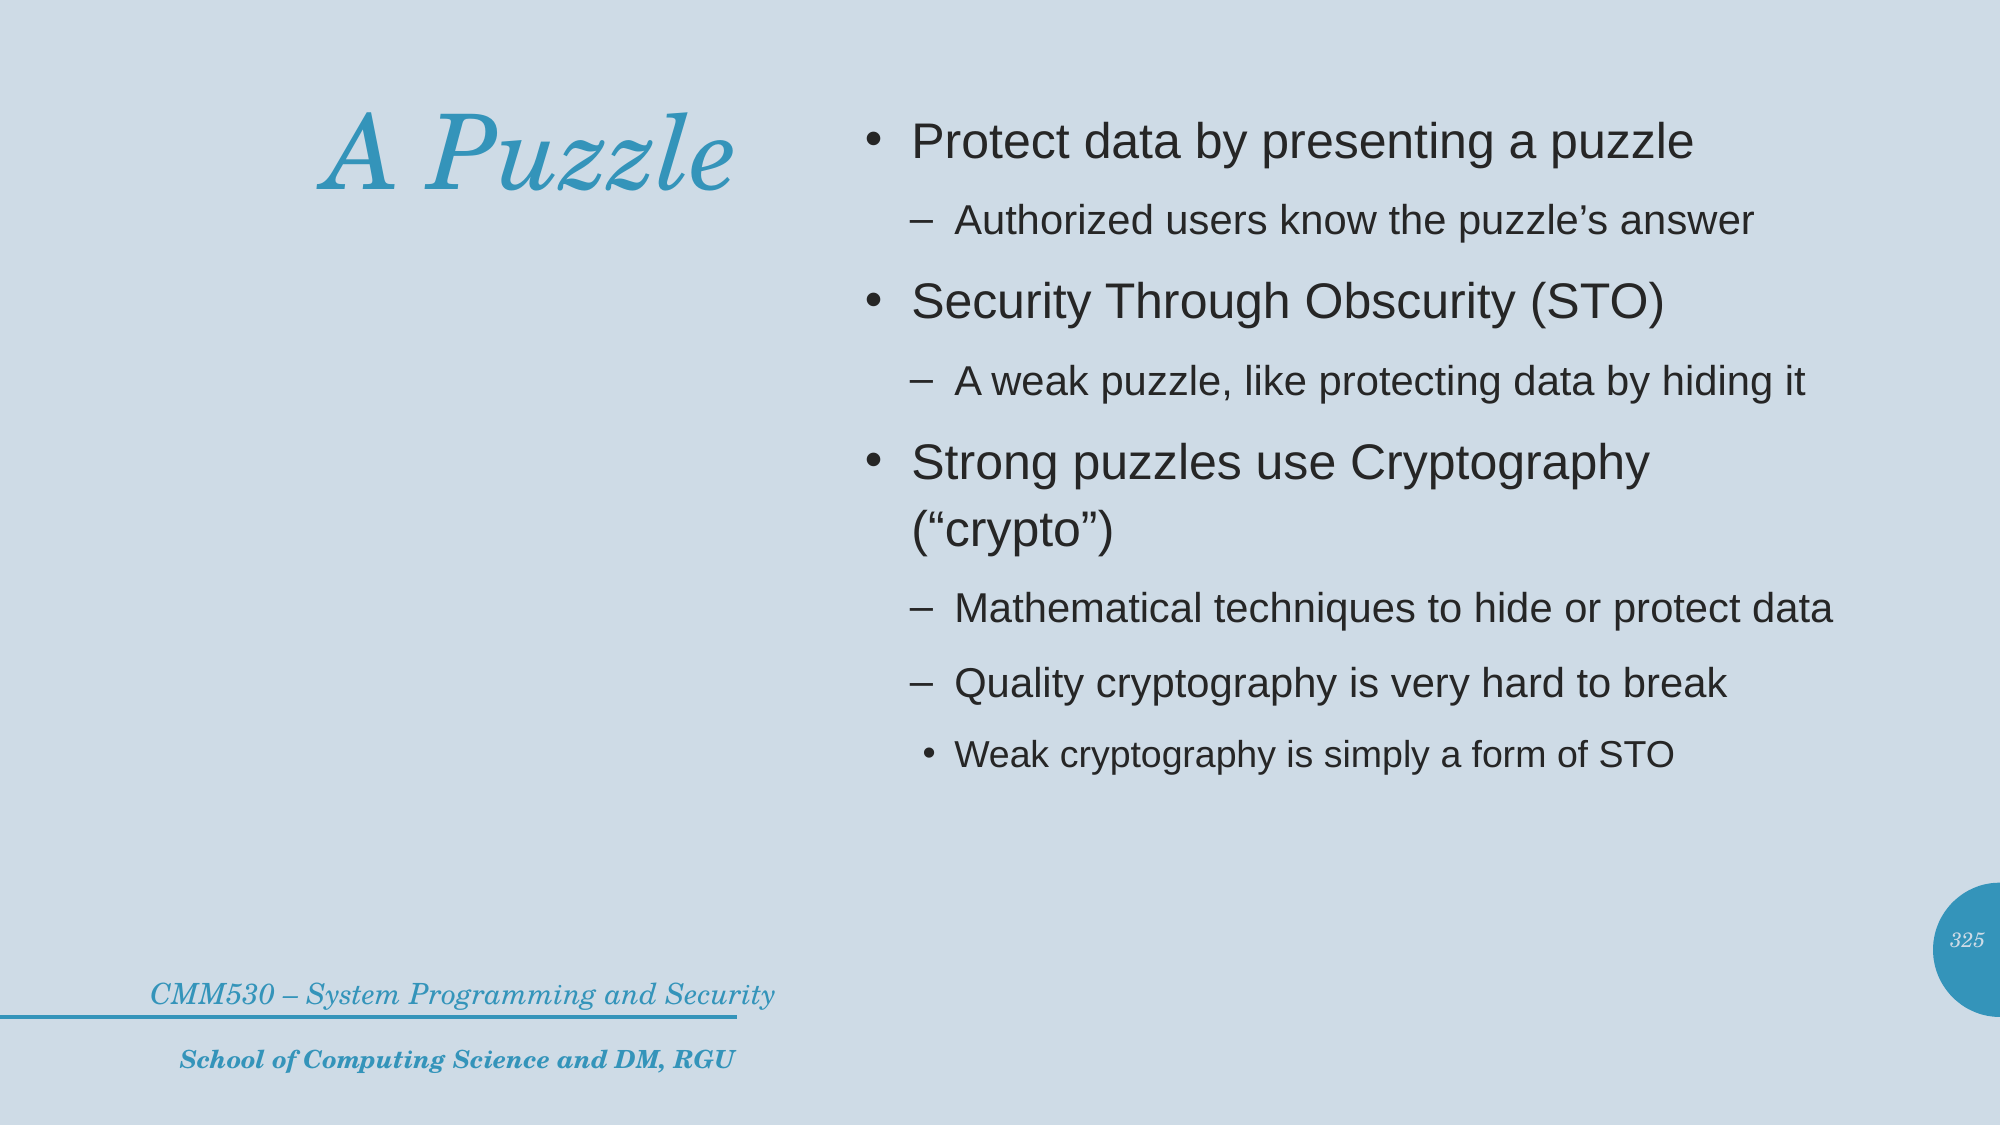

# A Puzzle
Protect data by presenting a puzzle
Authorized users know the puzzle’s answer
Security Through Obscurity (STO)
A weak puzzle, like protecting data by hiding it
Strong puzzles use Cryptography (“crypto”)
Mathematical techniques to hide or protect data
Quality cryptography is very hard to break
Weak cryptography is simply a form of STO

325